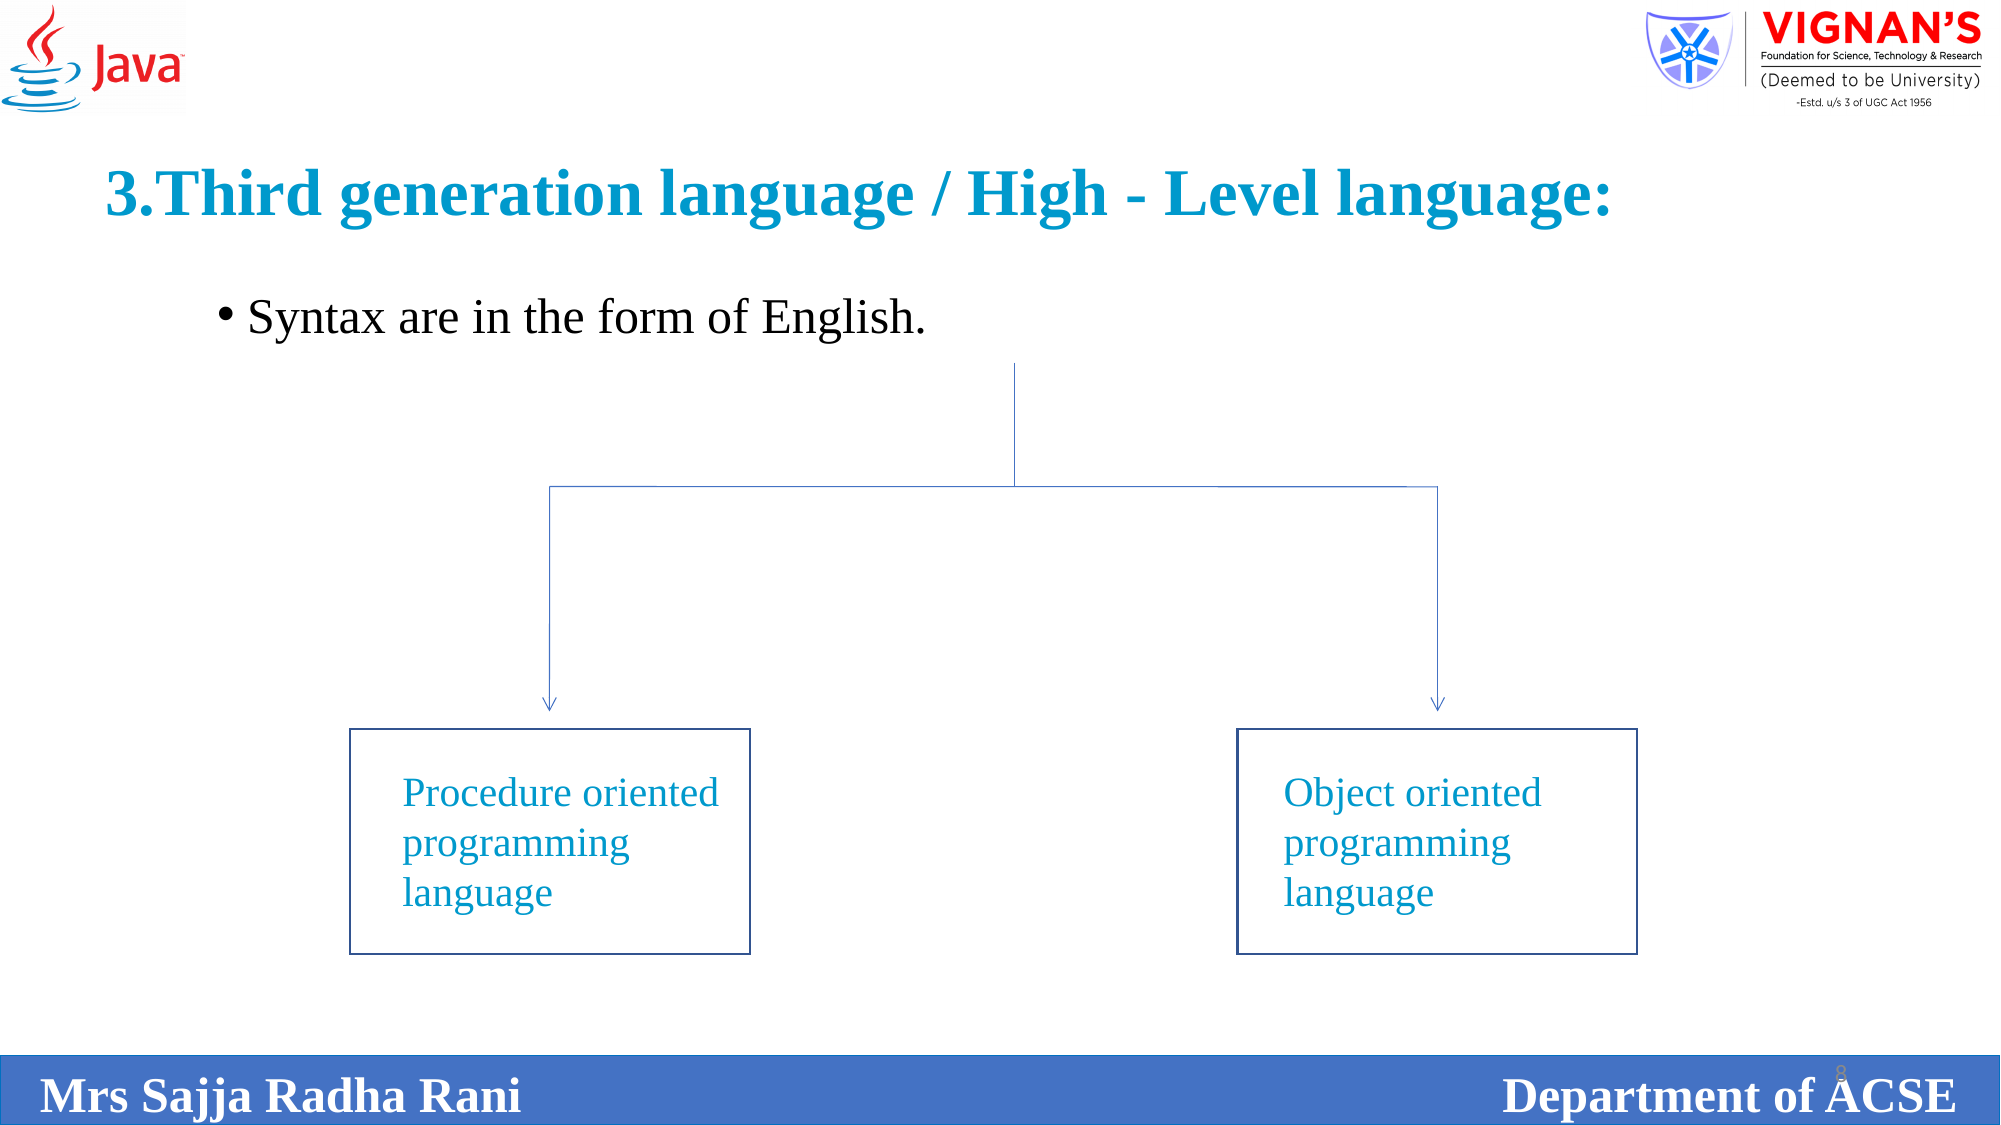

3.Third generation language / High - Level language:
 Syntax are in the form of English.

Procedure oriented programming language
Object oriented programming language

8